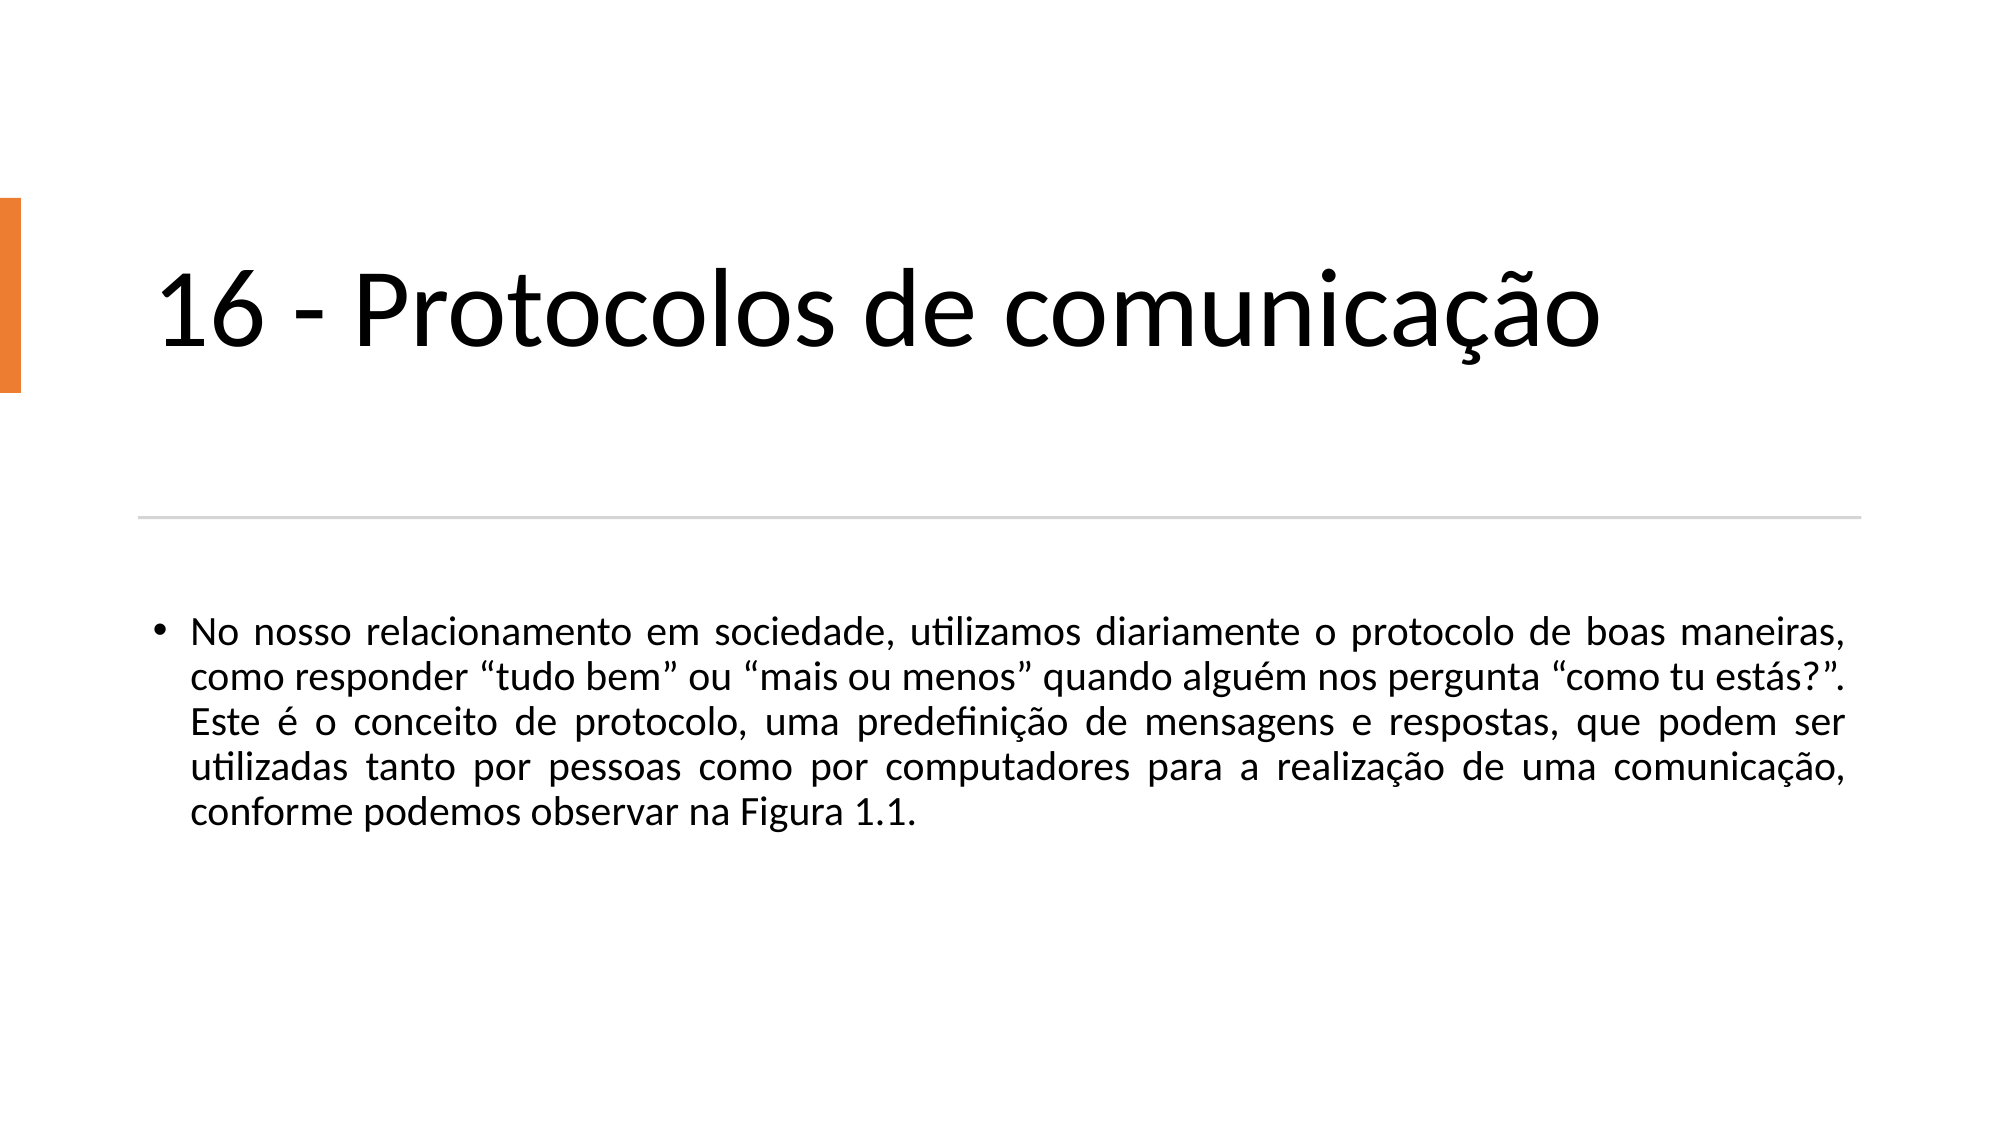

# 16 - Protocolos de comunicação

No nosso relacionamento em sociedade, utilizamos diariamente o protocolo de boas maneiras, como responder “tudo bem” ou “mais ou menos” quando alguém nos pergunta “como tu estás?”. Este é o conceito de protocolo, uma predefinição de mensagens e respostas, que podem ser utilizadas tanto por pessoas como por computadores para a realização de uma comunicação, conforme podemos observar na Figura 1.1.